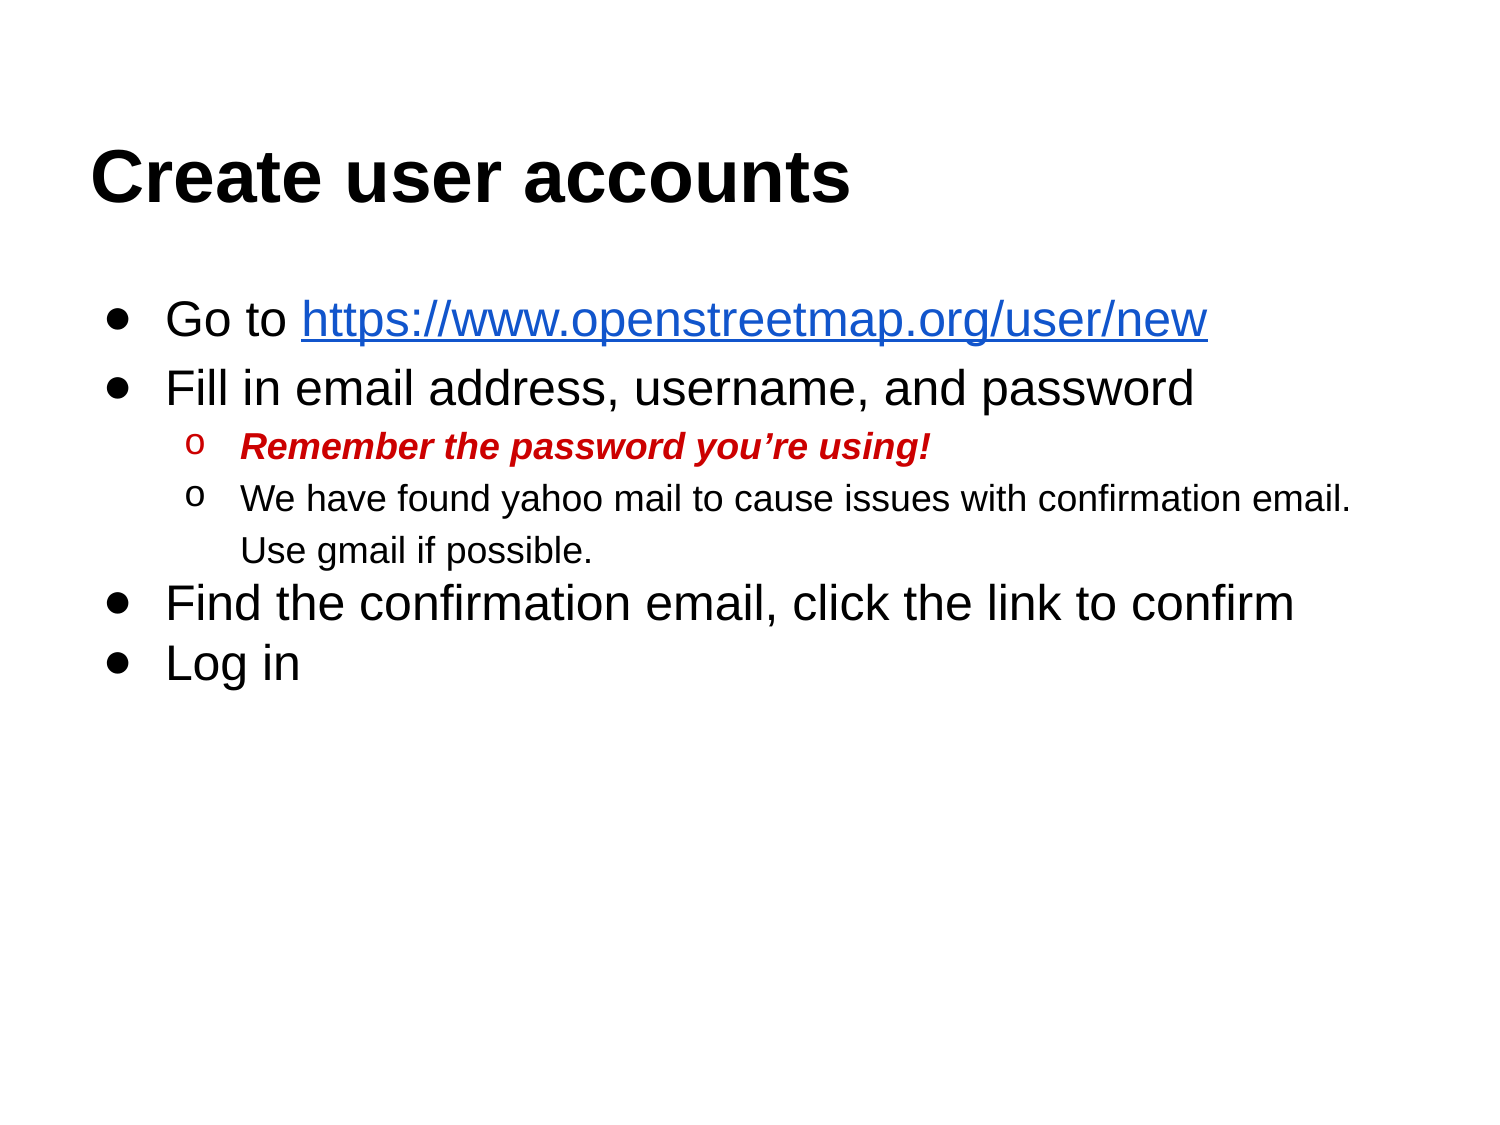

# Create user accounts
Go to https://www.openstreetmap.org/user/new
Fill in email address, username, and password
Remember the password you’re using!
We have found yahoo mail to cause issues with confirmation email. Use gmail if possible.
Find the confirmation email, click the link to confirm
Log in